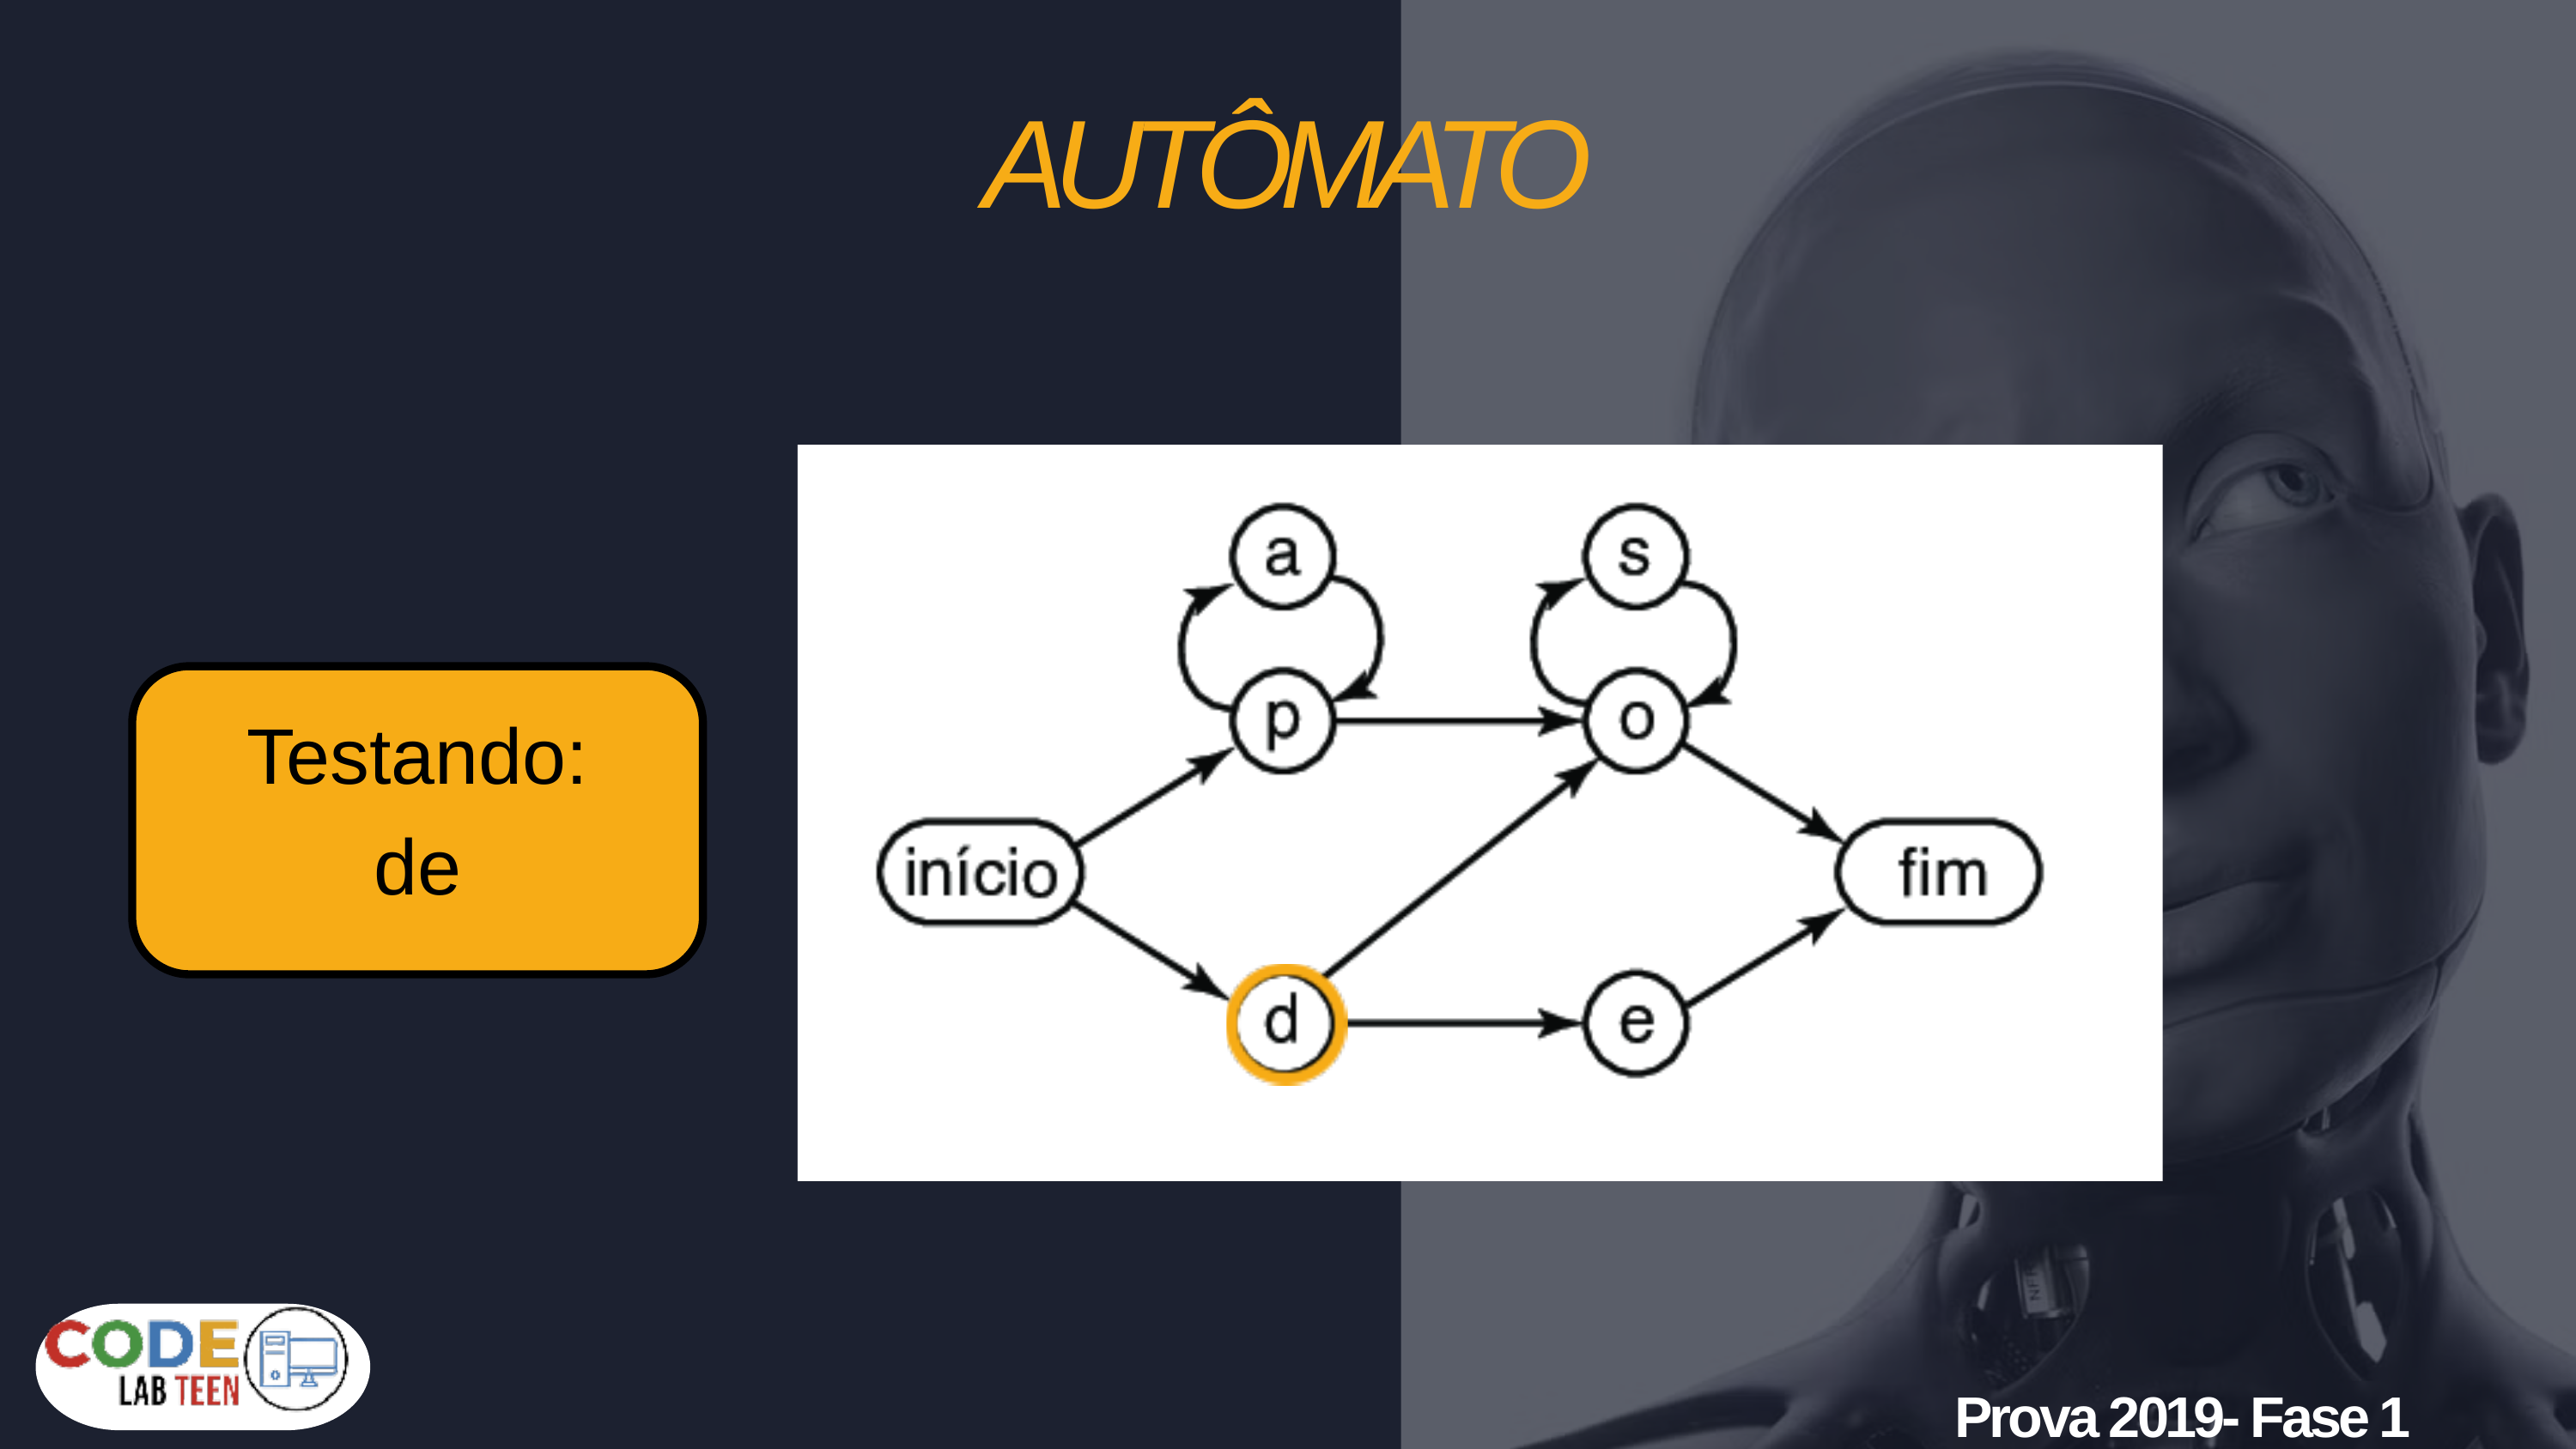

AUTÔMATO

Testando:
de

Prova 2019- Fase 1